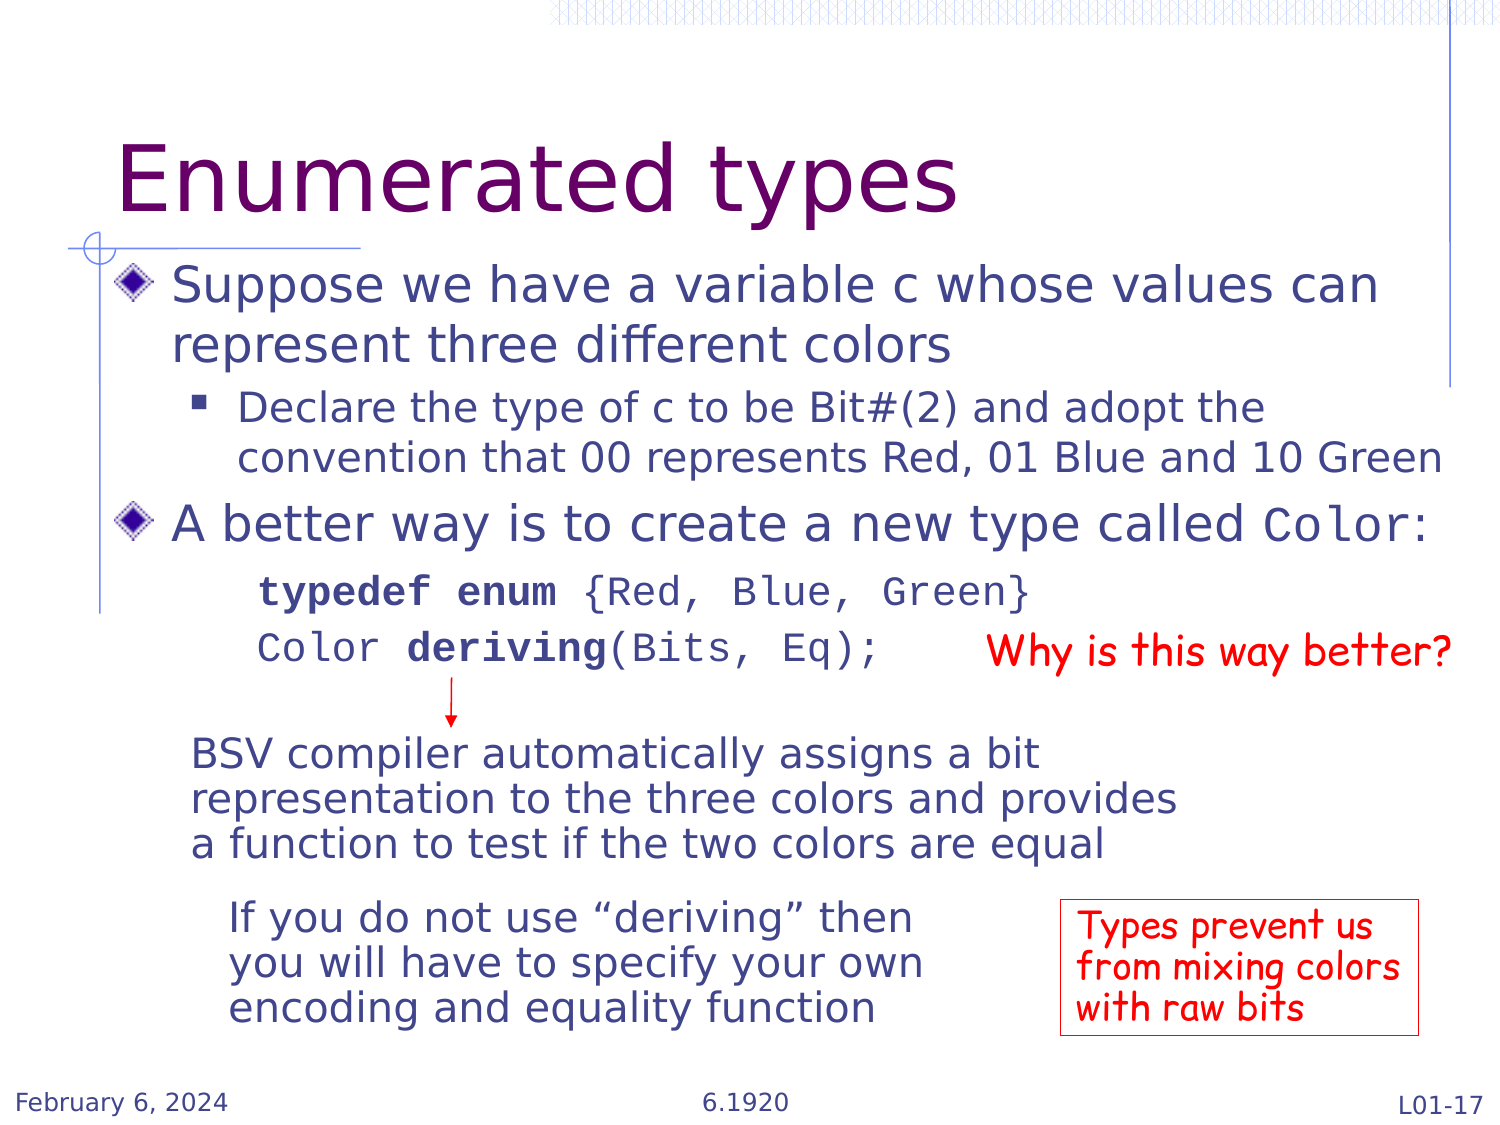

# Enumerated types
Suppose we have a variable c whose values can represent three different colors
Declare the type of c to be Bit#(2) and adopt the convention that 00 represents Red, 01 Blue and 10 Green
A better way is to create a new type called Color:
typedef enum {Red, Blue, Green}
Color deriving(Bits, Eq);
Why is this way better?
BSV compiler automatically assigns a bit representation to the three colors and provides a function to test if the two colors are equal
If you do not use “deriving” then you will have to specify your own encoding and equality function
Types prevent us from mixing colors with raw bits
February 6, 2024
6.1920
L01-17